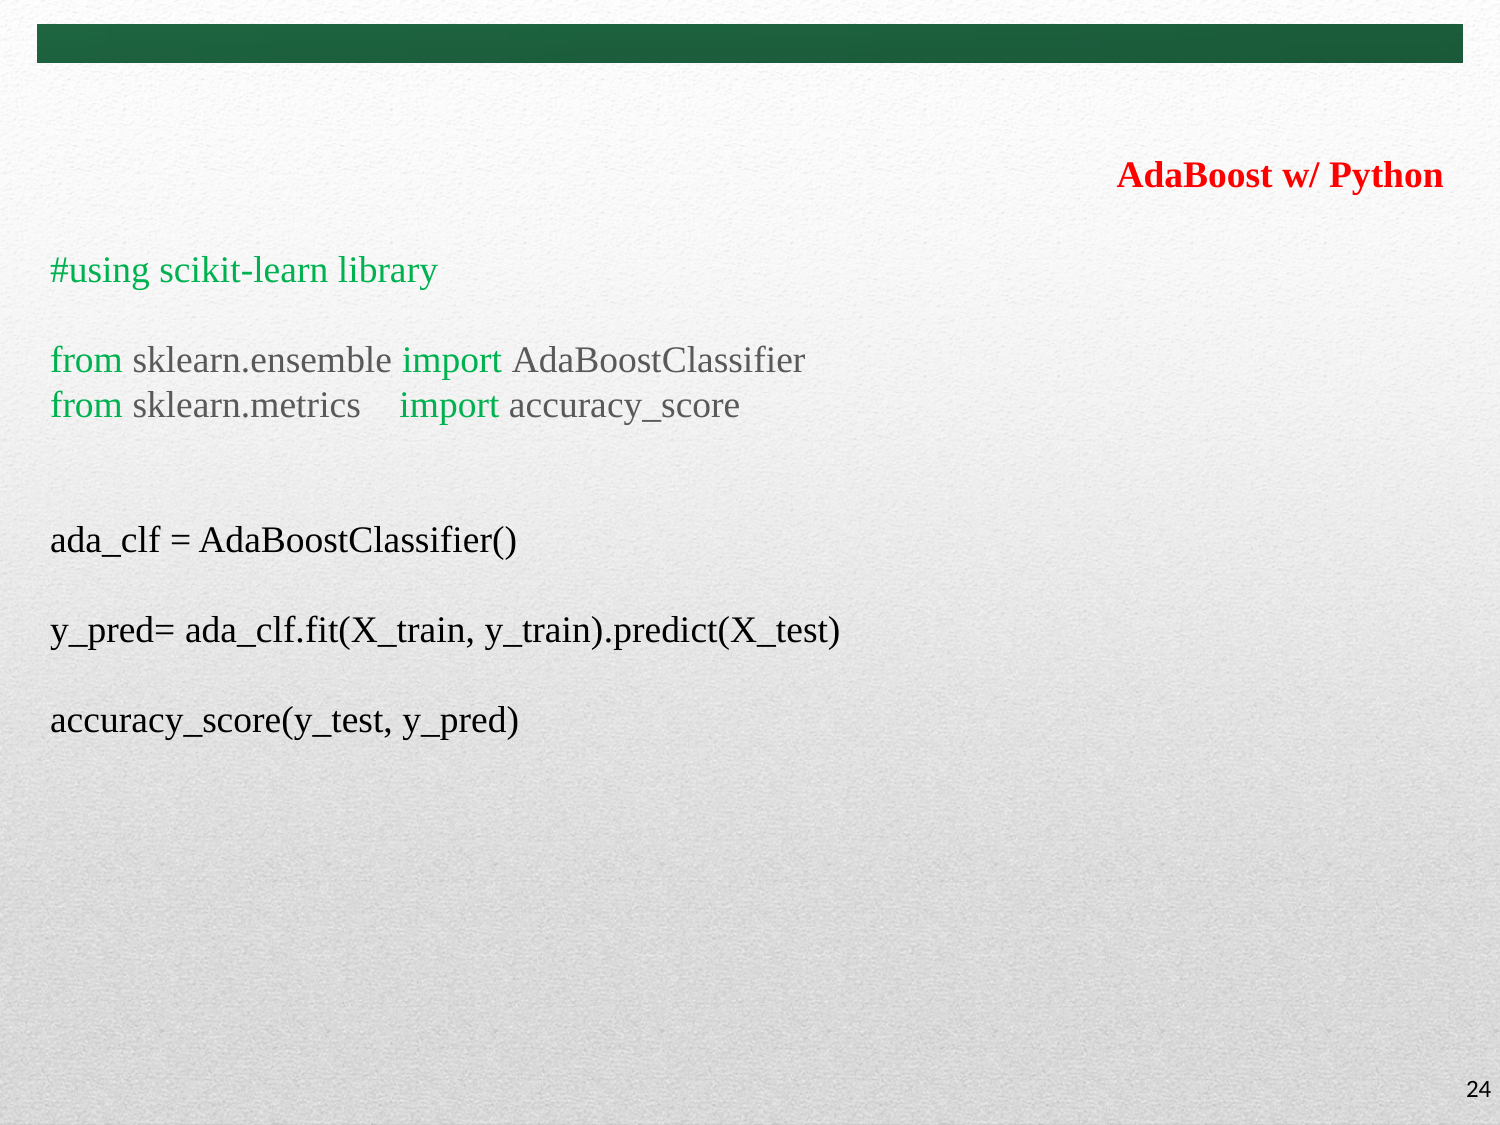

AdaBoost w/ Python
#using scikit-learn library

from sklearn.ensemble import AdaBoostClassifier
from sklearn.metrics    import accuracy_score

ada_clf = AdaBoostClassifier()

y_pred= ada_clf.fit(X_train, y_train).predict(X_test)

accuracy_score(y_test, y_pred)

24